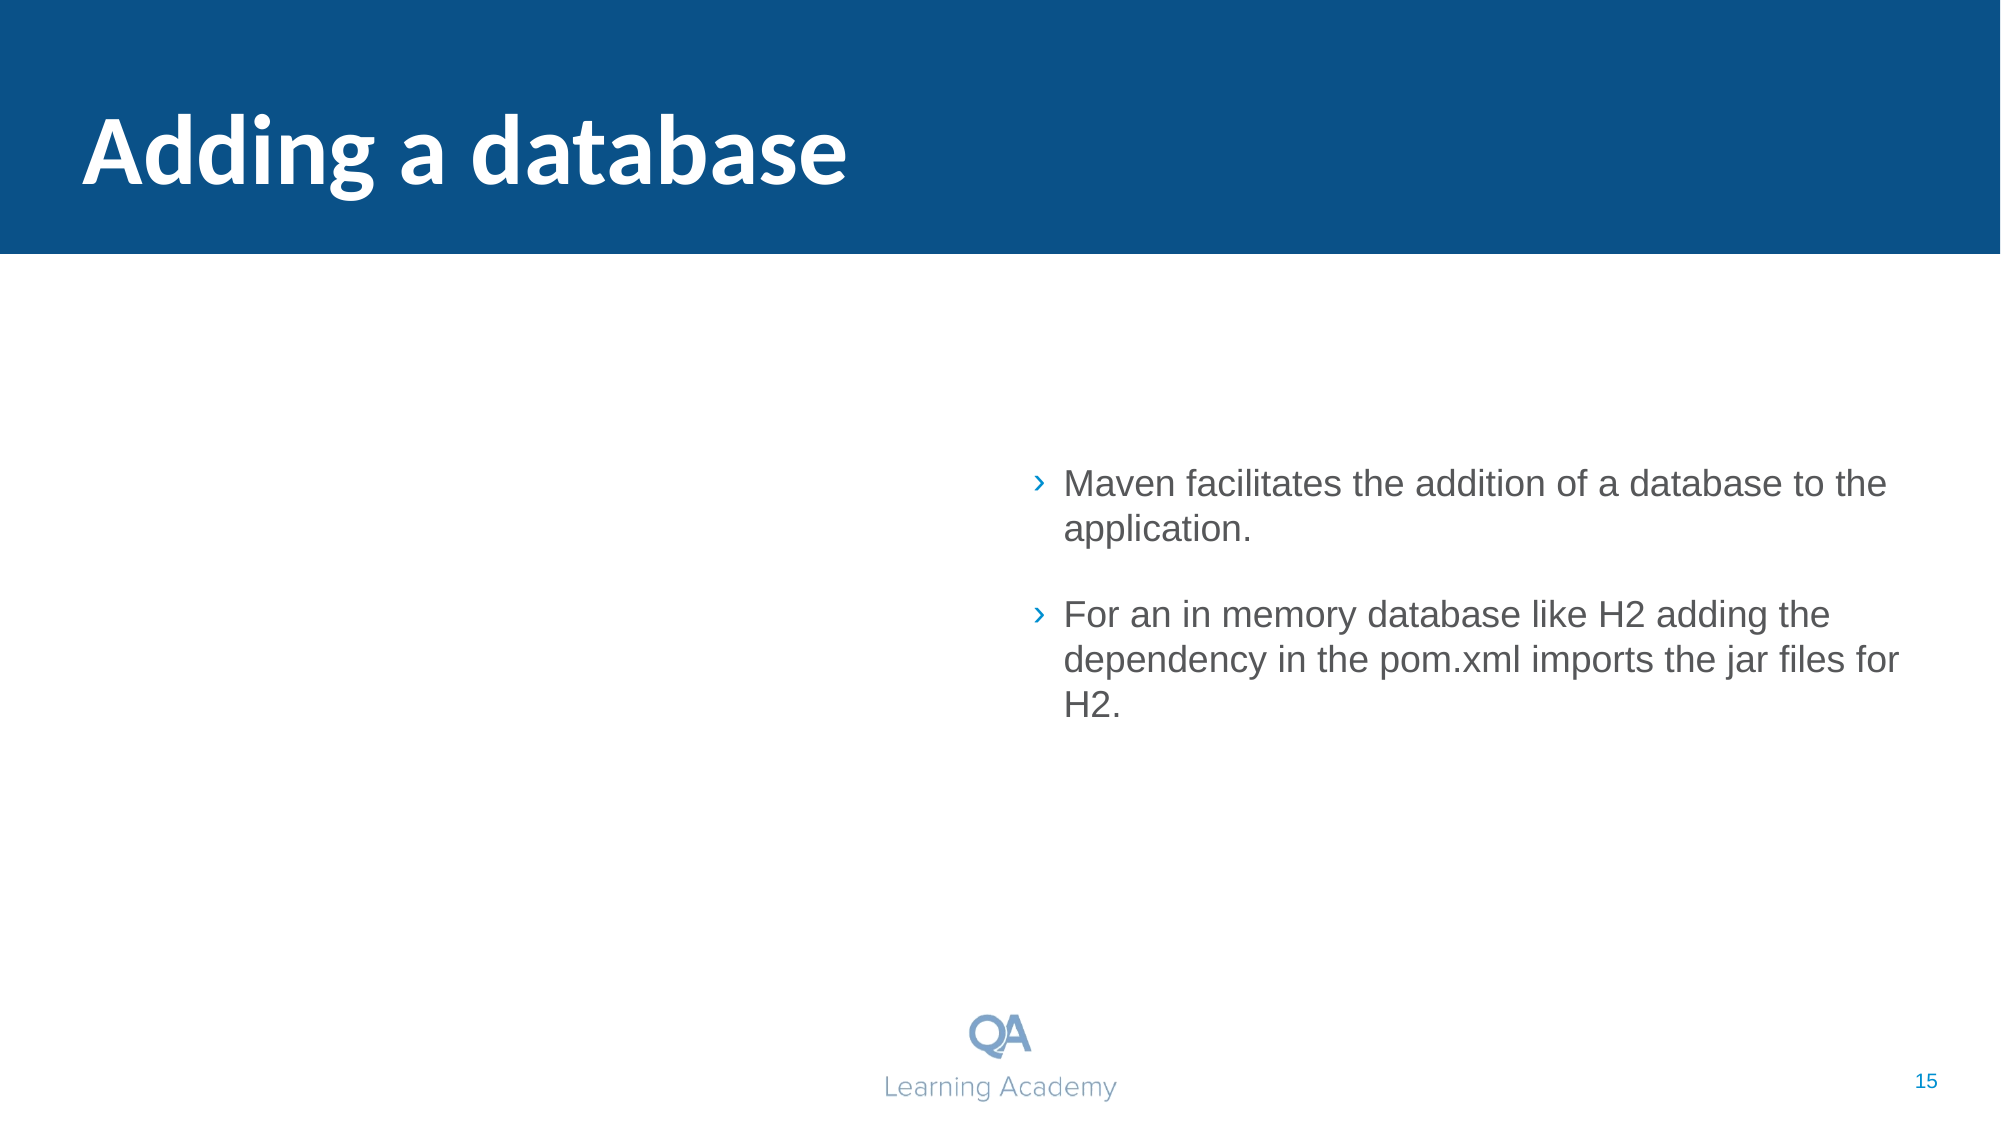

# Adding a database

Maven facilitates the addition of a database to the application.
For an in memory database like H2 adding the dependency in the pom.xml imports the jar files for H2.